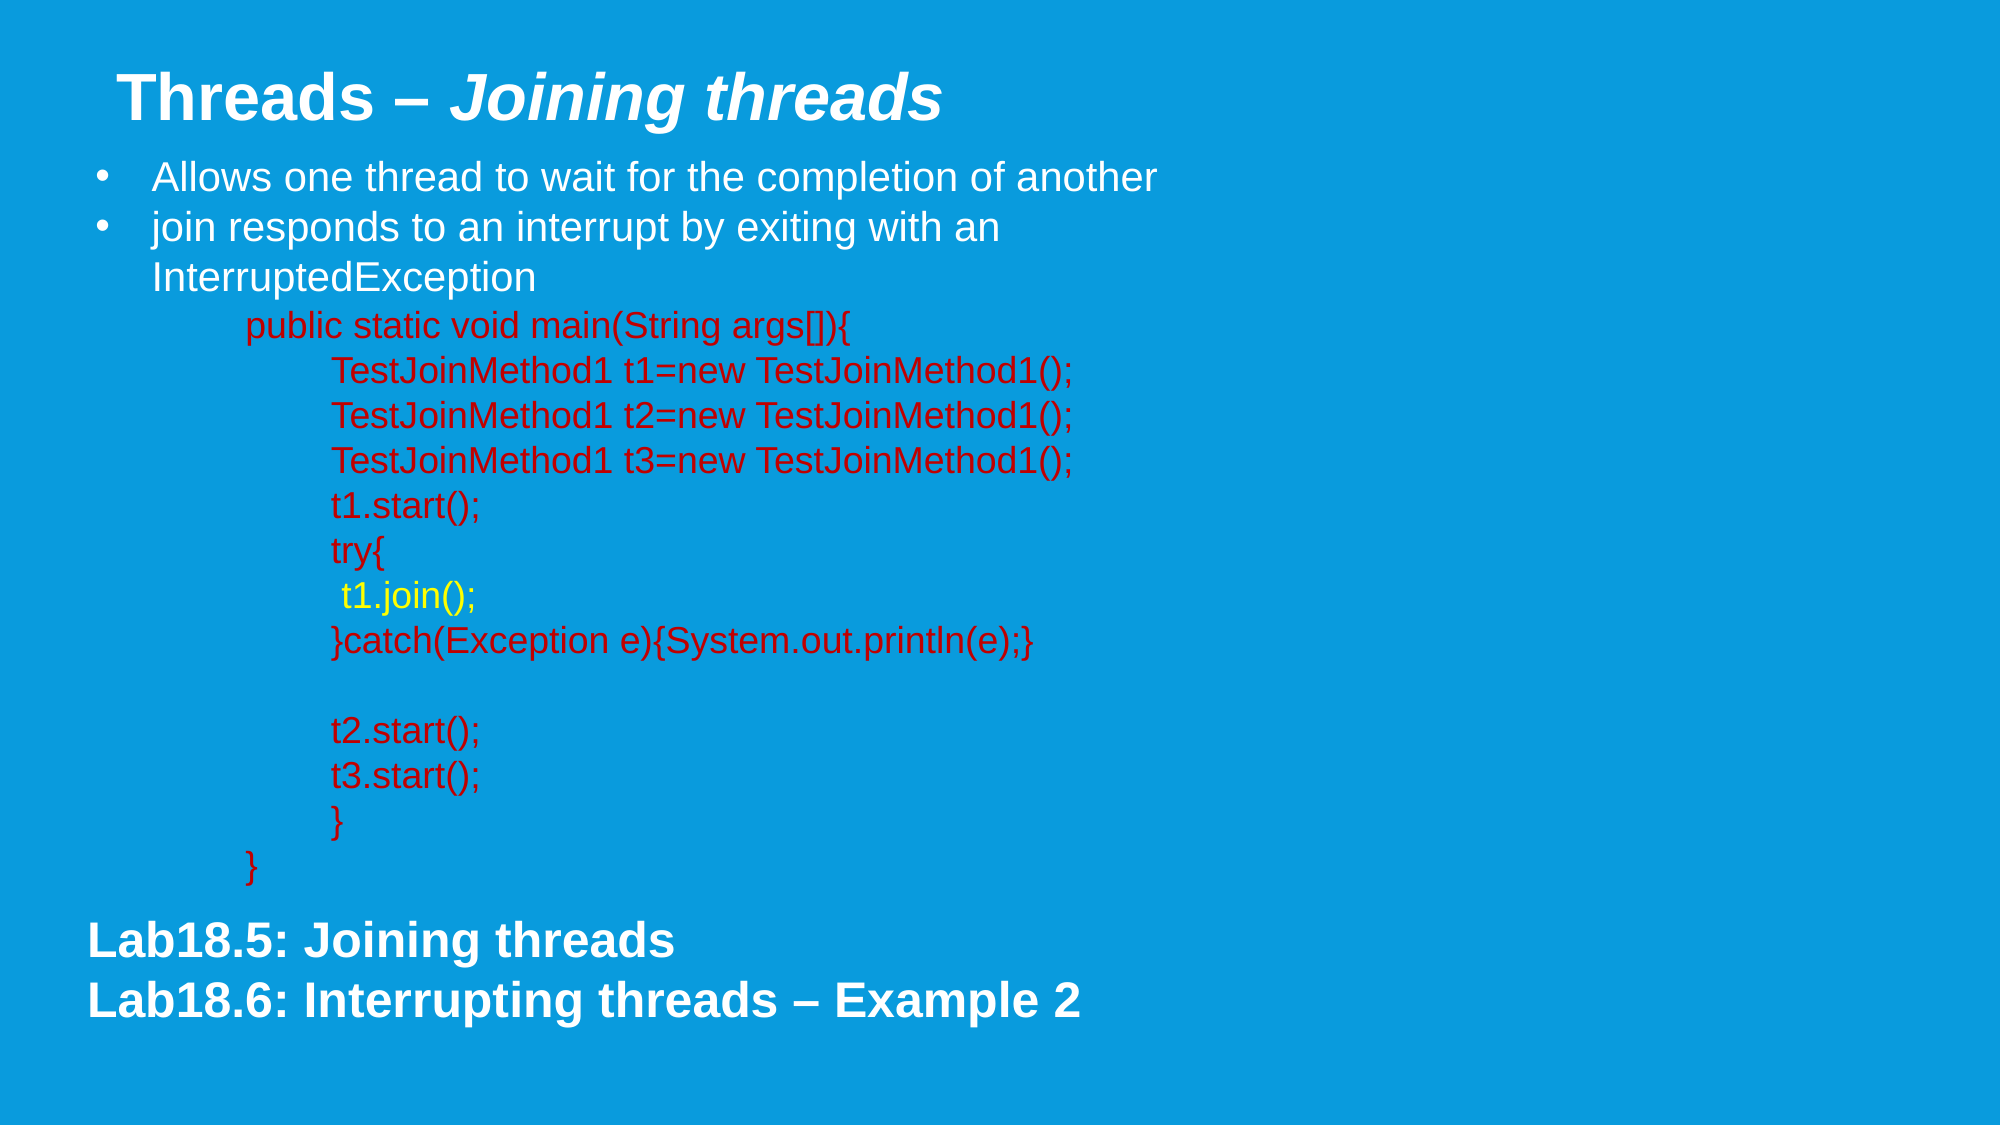

Threads – Joining threads
# exceptions
Allows one thread to wait for the completion of another
join responds to an interrupt by exiting with an InterruptedException
public static void main(String args[]){
 TestJoinMethod1 t1=new TestJoinMethod1();
 TestJoinMethod1 t2=new TestJoinMethod1();
 TestJoinMethod1 t3=new TestJoinMethod1();
 t1.start();
 try{
  t1.join();
 }catch(Exception e){System.out.println(e);}

 t2.start();
 t3.start();
 }
}

Lab18.5: Joining threads
Lab18.6: Interrupting threads – Example 2